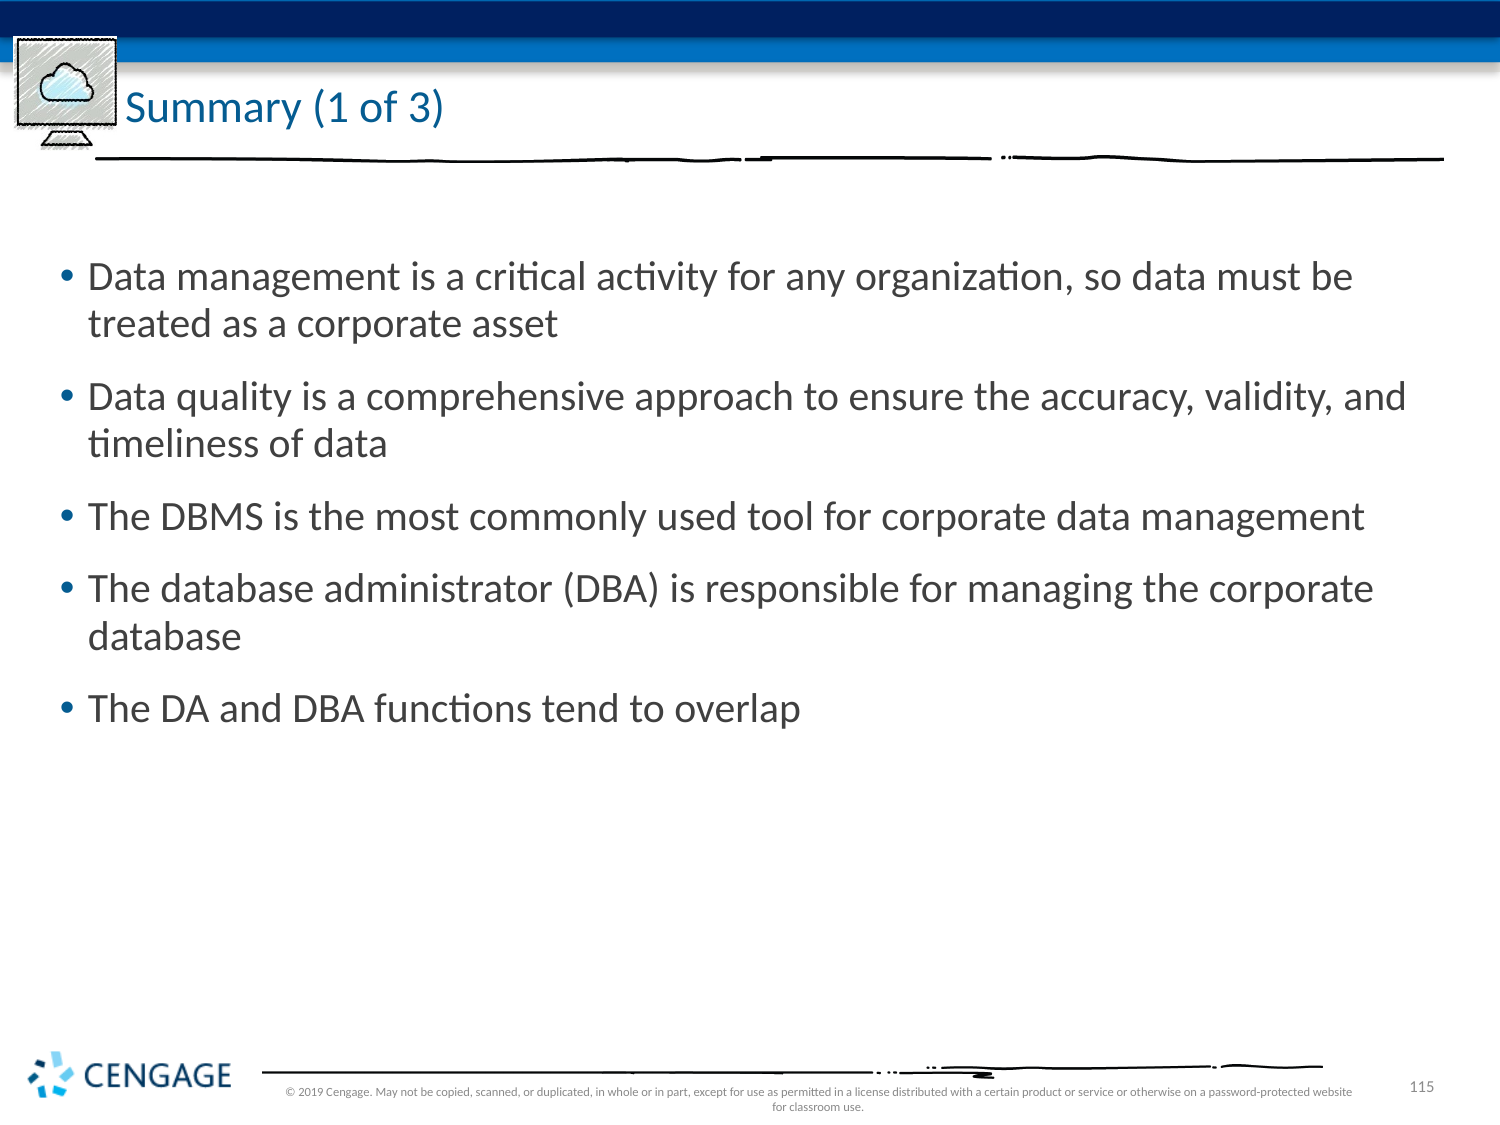

# Summary (1 of 3)
Data management is a critical activity for any organization, so data must be treated as a corporate asset
Data quality is a comprehensive approach to ensure the accuracy, validity, and timeliness of data
The DBMS is the most commonly used tool for corporate data management
The database administrator (DBA) is responsible for managing the corporate database
The DA and DBA functions tend to overlap
© 2019 Cengage. May not be copied, scanned, or duplicated, in whole or in part, except for use as permitted in a license distributed with a certain product or service or otherwise on a password-protected website for classroom use.